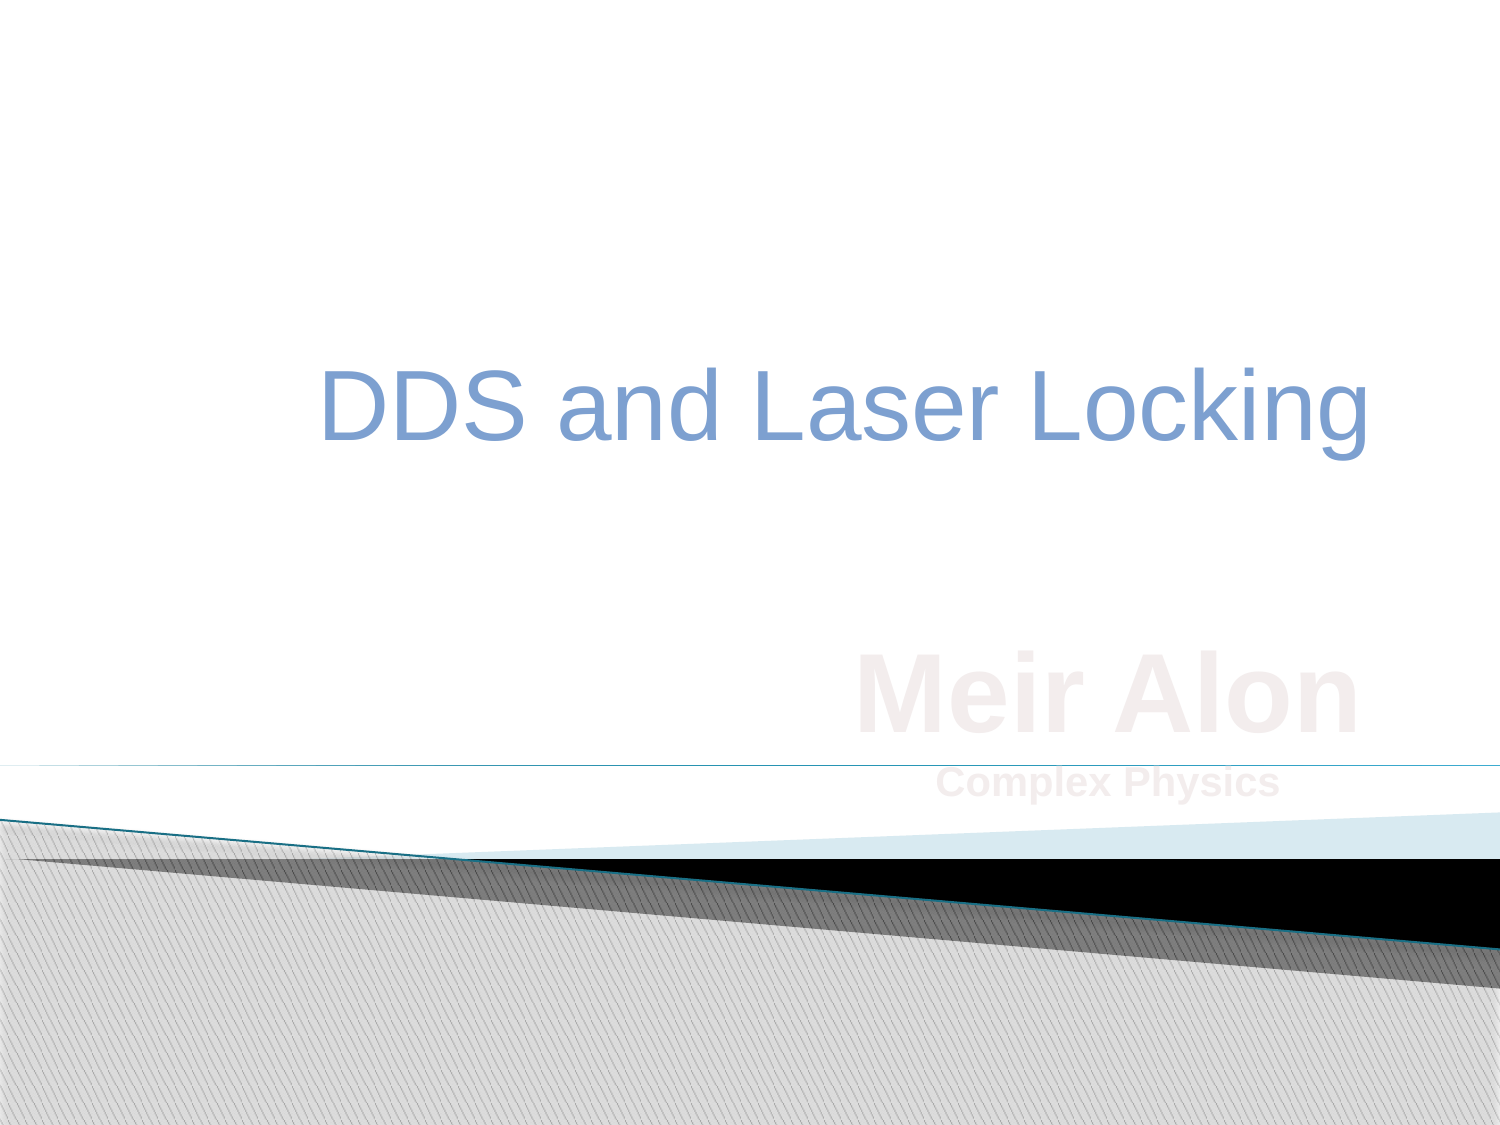

# DDS and Laser Locking
Meir Alon
Complex Physics